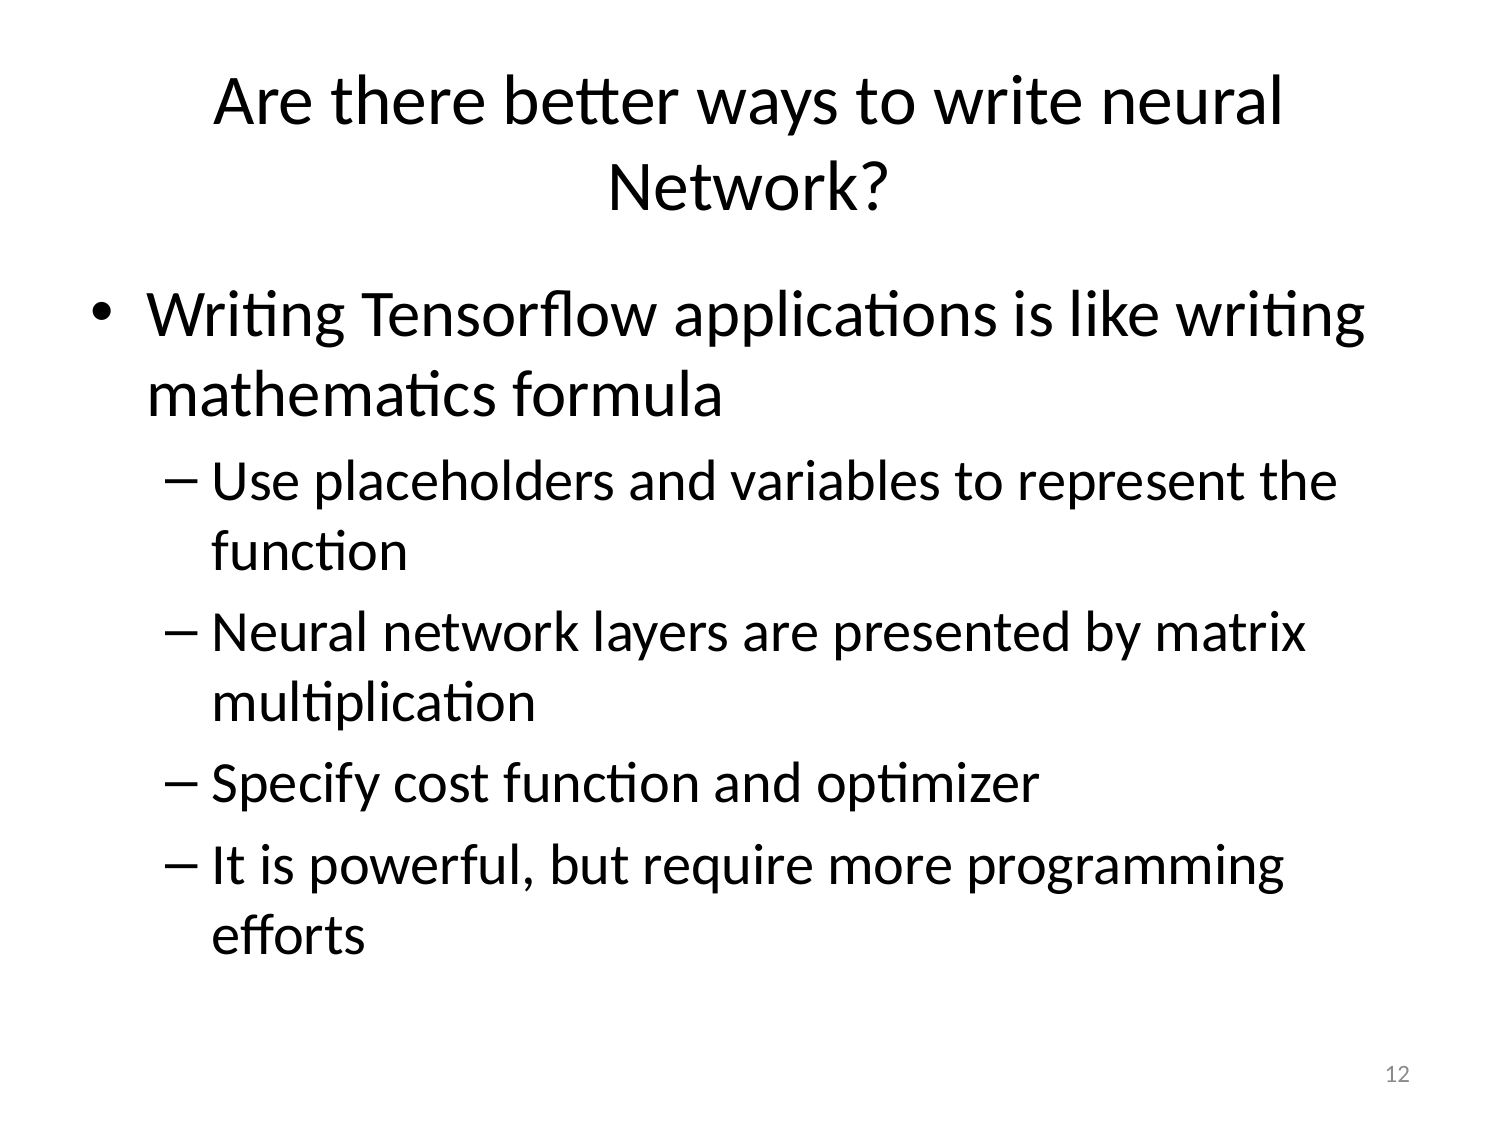

# Are there better ways to write neural Network?
Writing Tensorflow applications is like writing mathematics formula
Use placeholders and variables to represent the function
Neural network layers are presented by matrix multiplication
Specify cost function and optimizer
It is powerful, but require more programming efforts

12